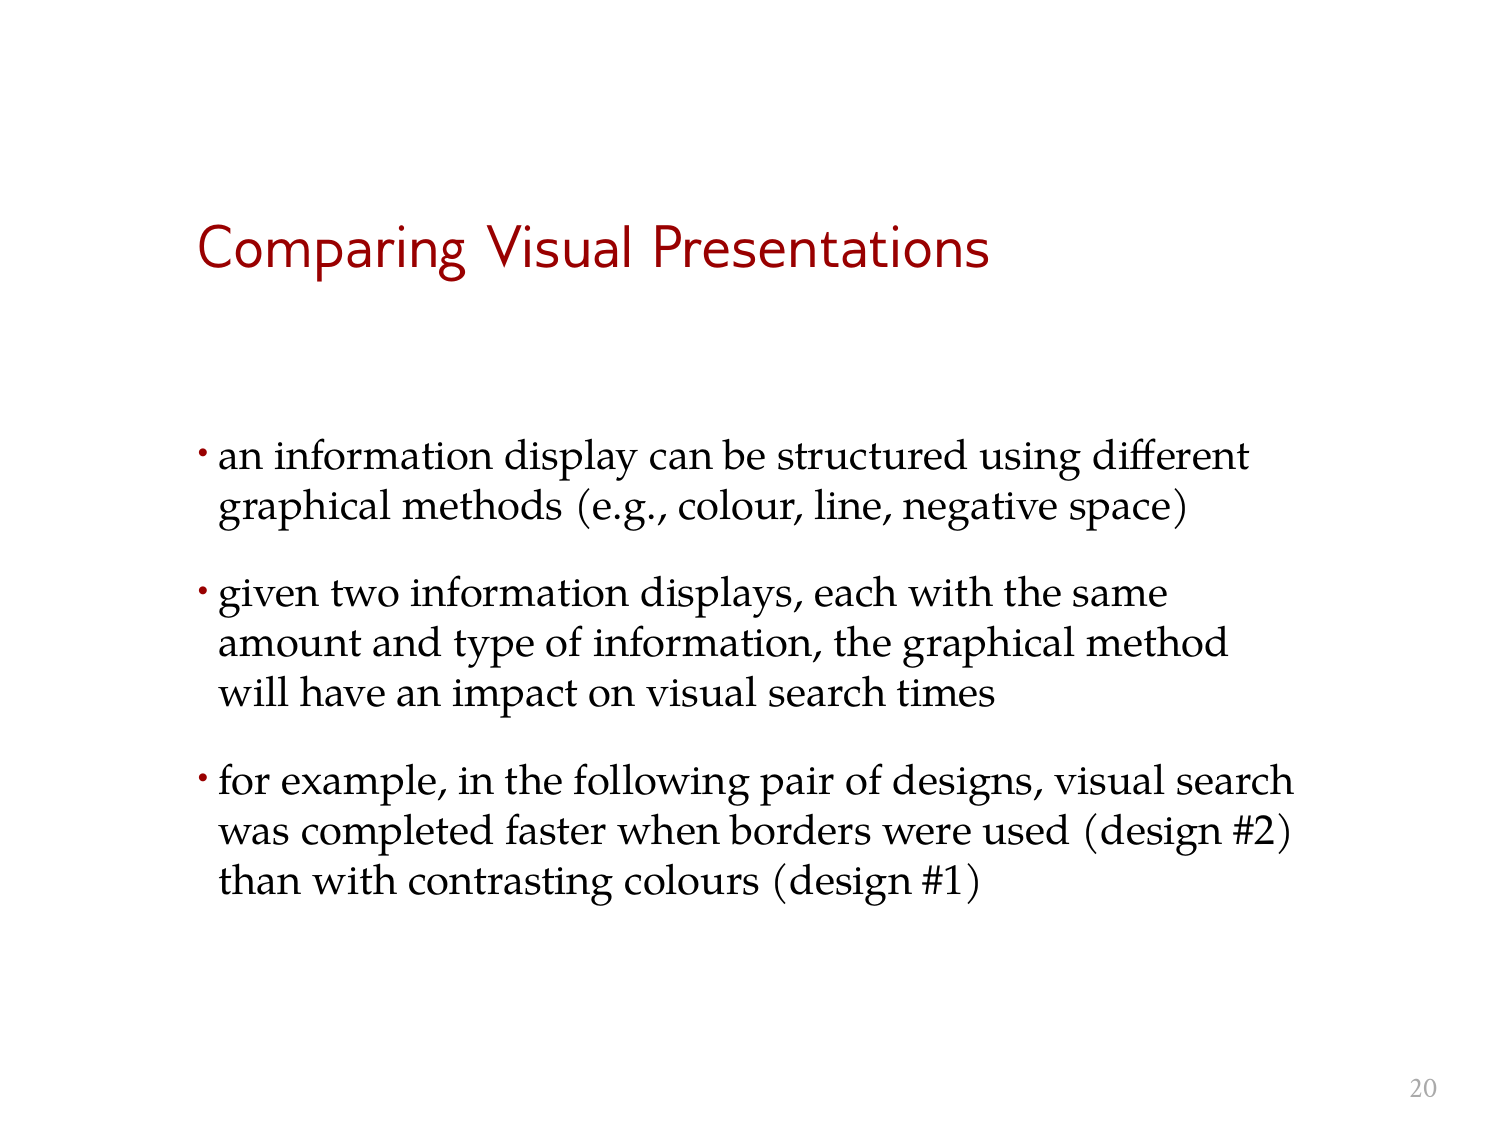

# Comparing Visual Presentations

an information display can be structured using different graphical methods (e.g., colour, line, negative space)
given two information displays, each with the same amount and type of information, the graphical method will have an impact on visual search times
for example, in the following pair of designs, visual search was completed faster when borders were used (design #2) than with contrasting colours (design #1)
20